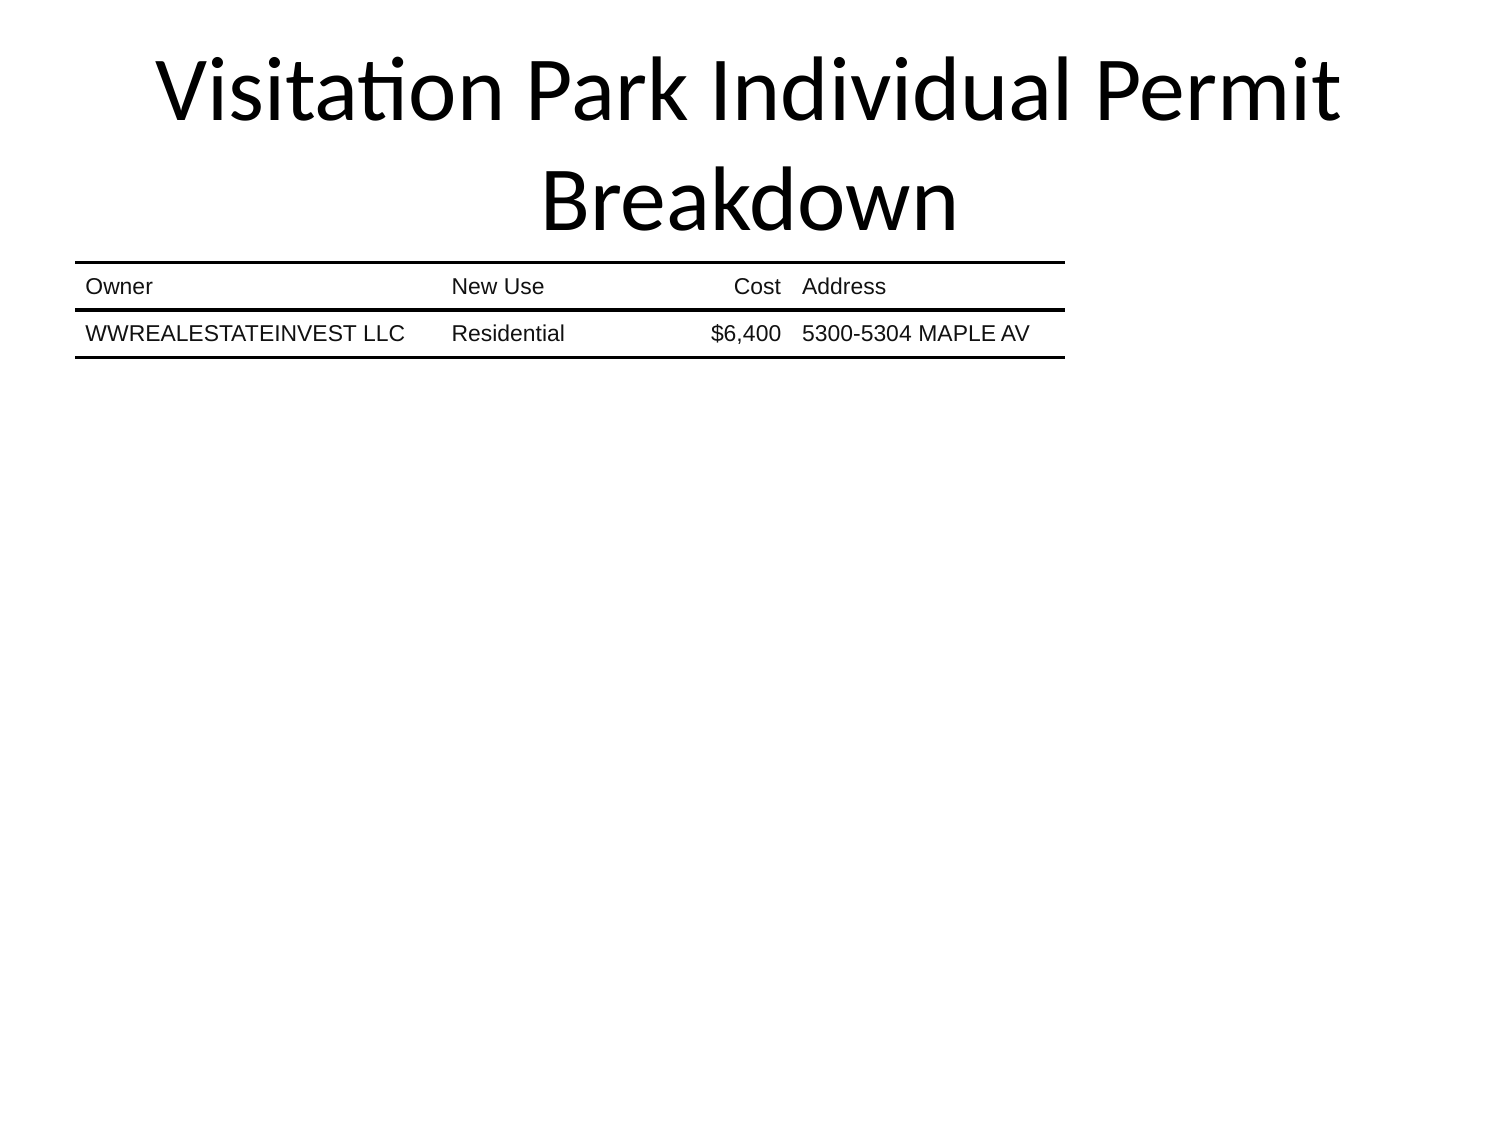

# Visitation Park Individual Permit Breakdown
| Owner | New Use | Cost | Address |
| --- | --- | --- | --- |
| WWREALESTATEINVEST LLC | Residential | $6,400 | 5300-5304 MAPLE AV |